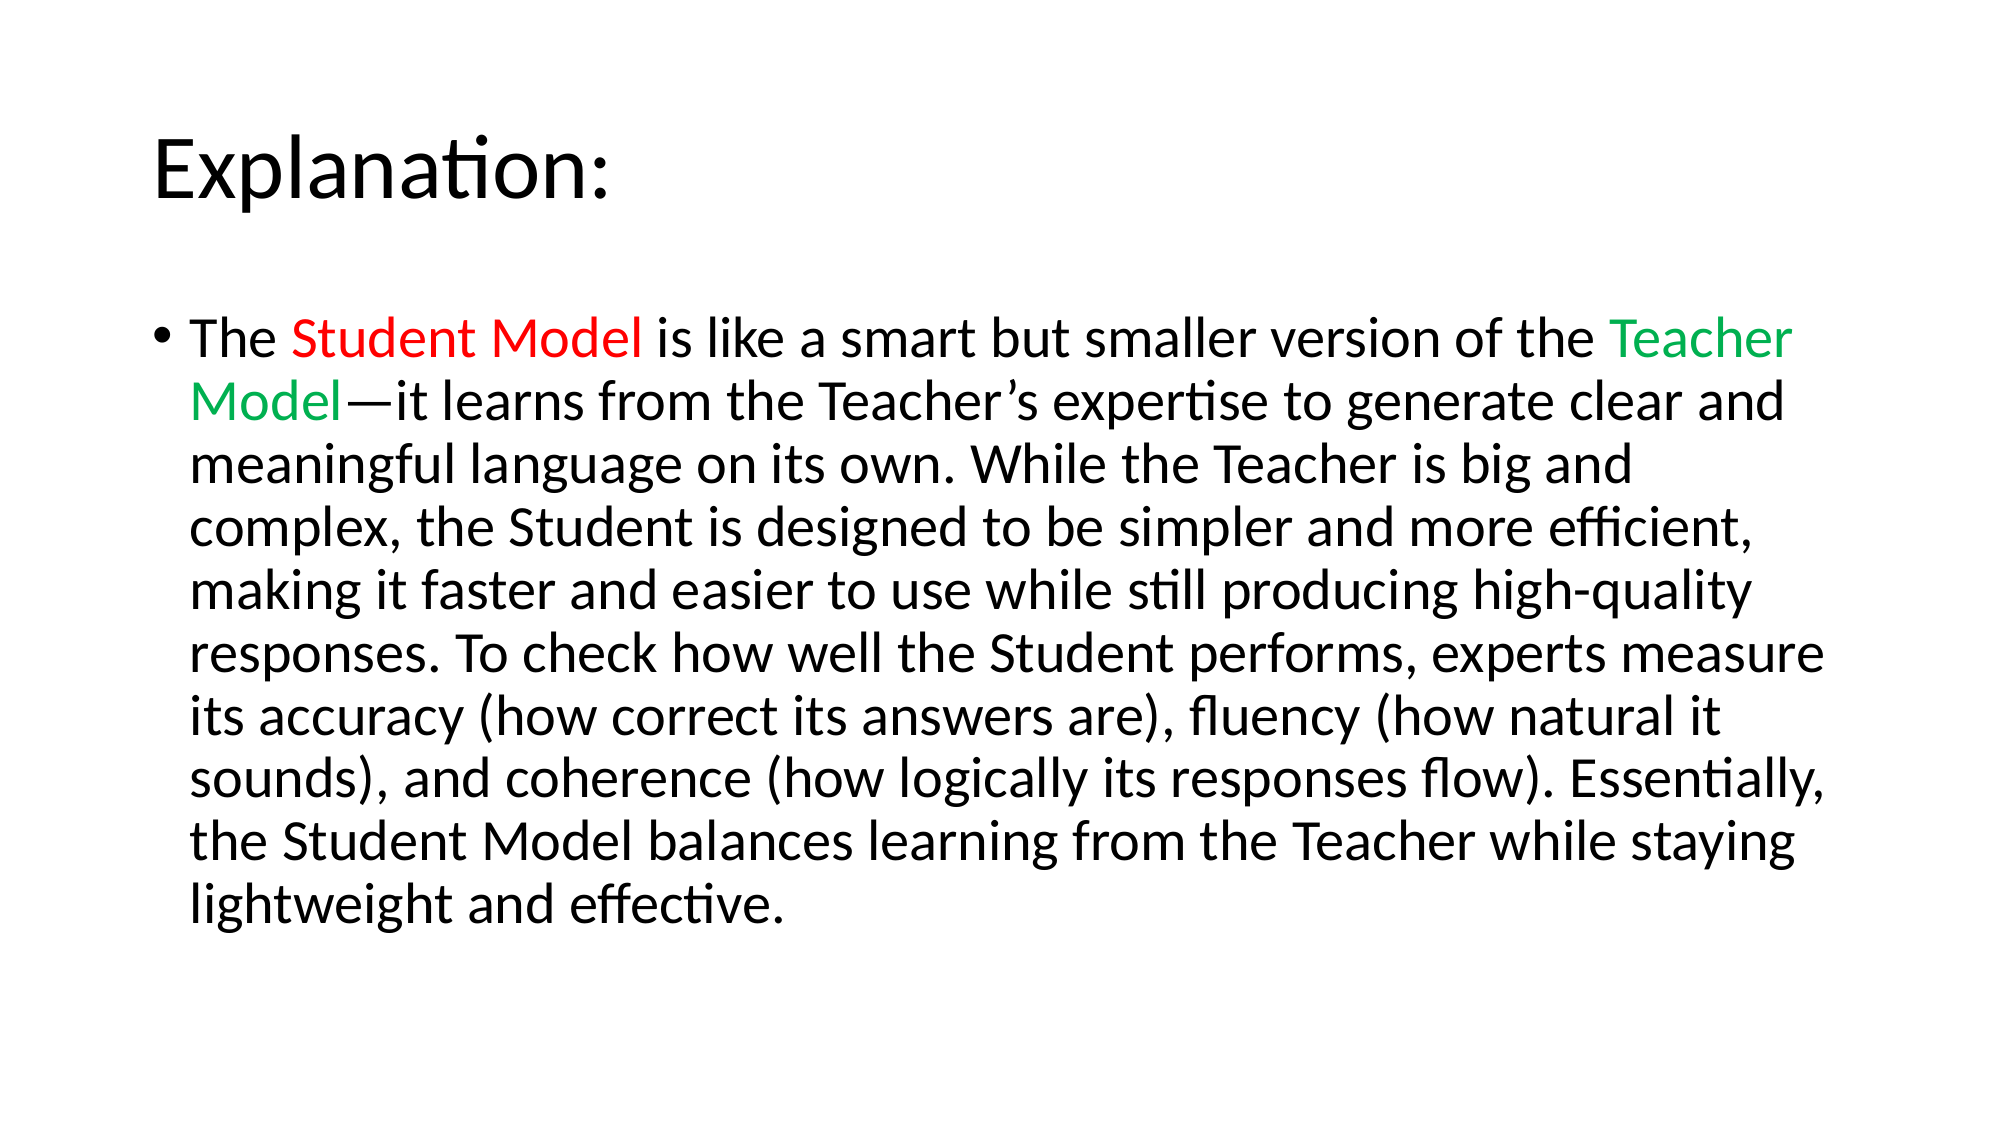

# Explanation:
The Student Model is like a smart but smaller version of the Teacher Model—it learns from the Teacher’s expertise to generate clear and meaningful language on its own. While the Teacher is big and complex, the Student is designed to be simpler and more efficient, making it faster and easier to use while still producing high-quality responses. To check how well the Student performs, experts measure its accuracy (how correct its answers are), fluency (how natural it sounds), and coherence (how logically its responses flow). Essentially, the Student Model balances learning from the Teacher while staying lightweight and effective.